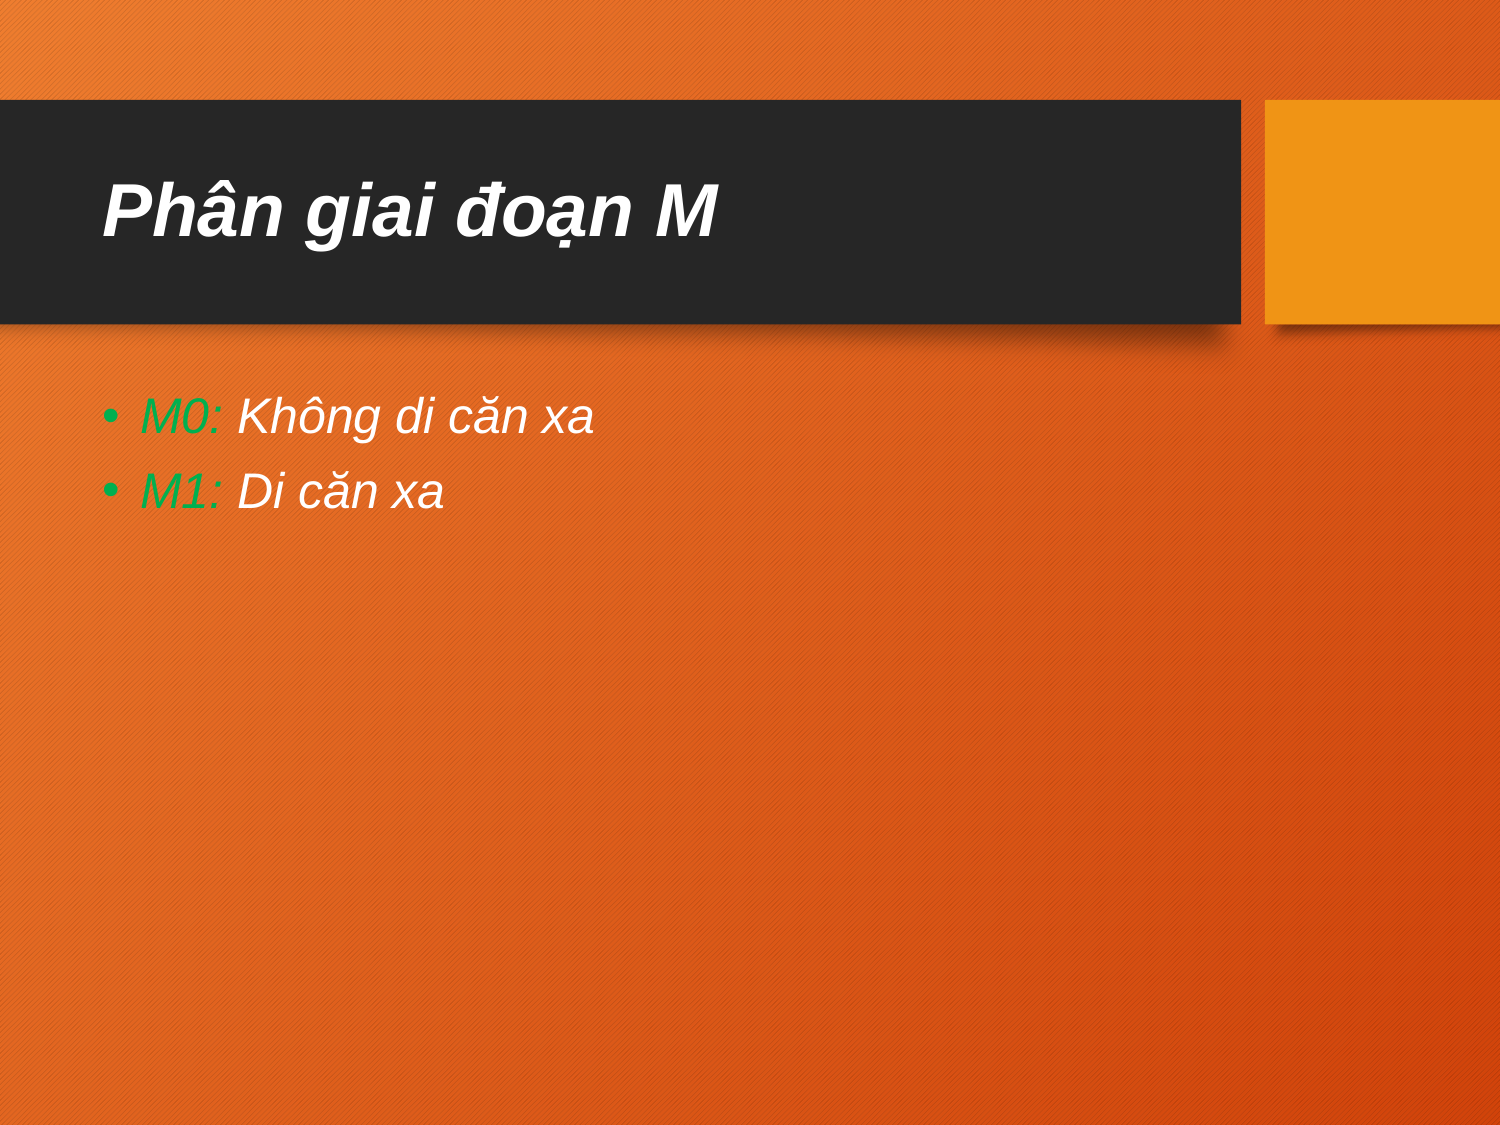

# Phân giai đoạn M
M0: Không di căn xa
M1: Di căn xa